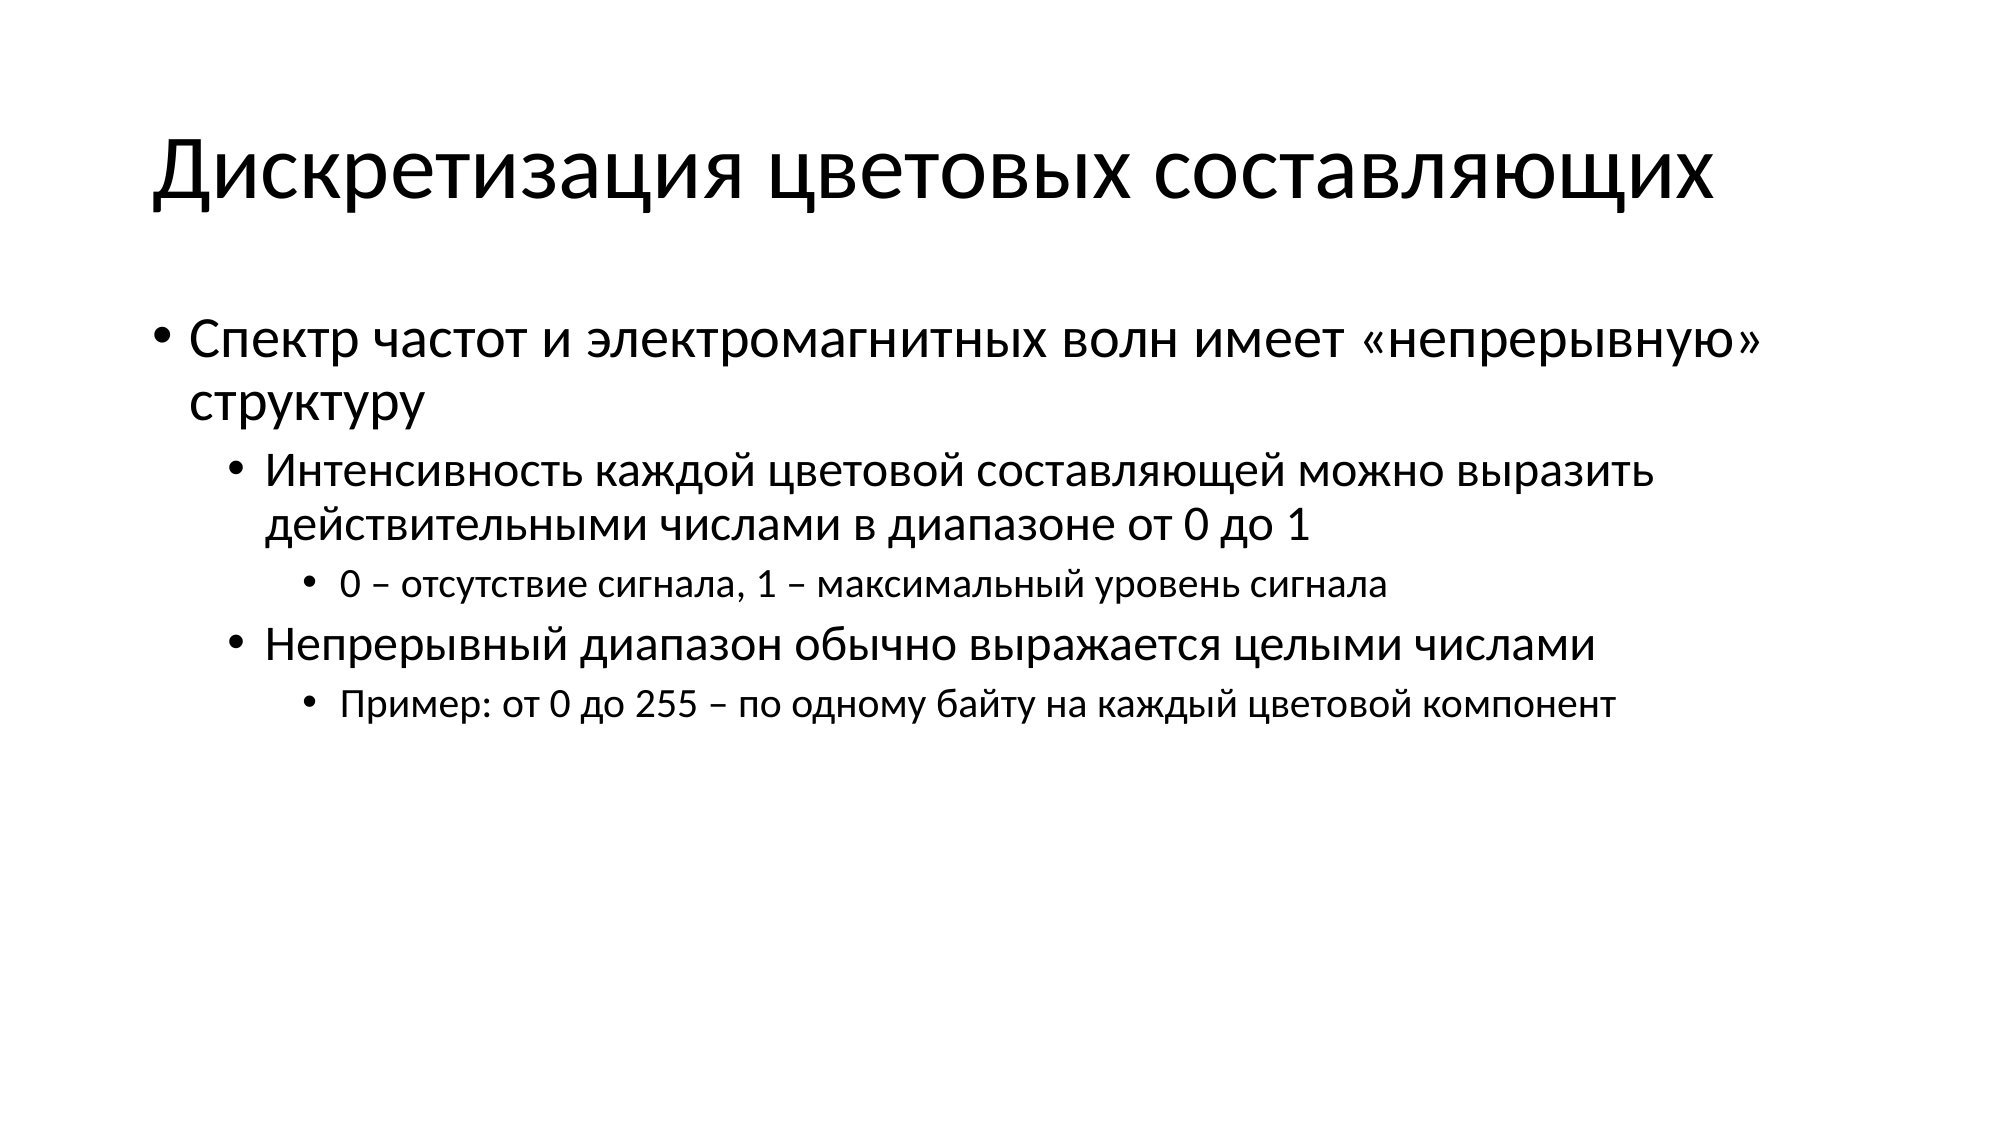

# Дискретизация цветовых составляющих
Спектр частот и электромагнитных волн имеет «непрерывную» структуру
Интенсивность каждой цветовой составляющей можно выразить действительными числами в диапазоне от 0 до 1
0 – отсутствие сигнала, 1 – максимальный уровень сигнала
Непрерывный диапазон обычно выражается целыми числами
Пример: от 0 до 255 – по одному байту на каждый цветовой компонент